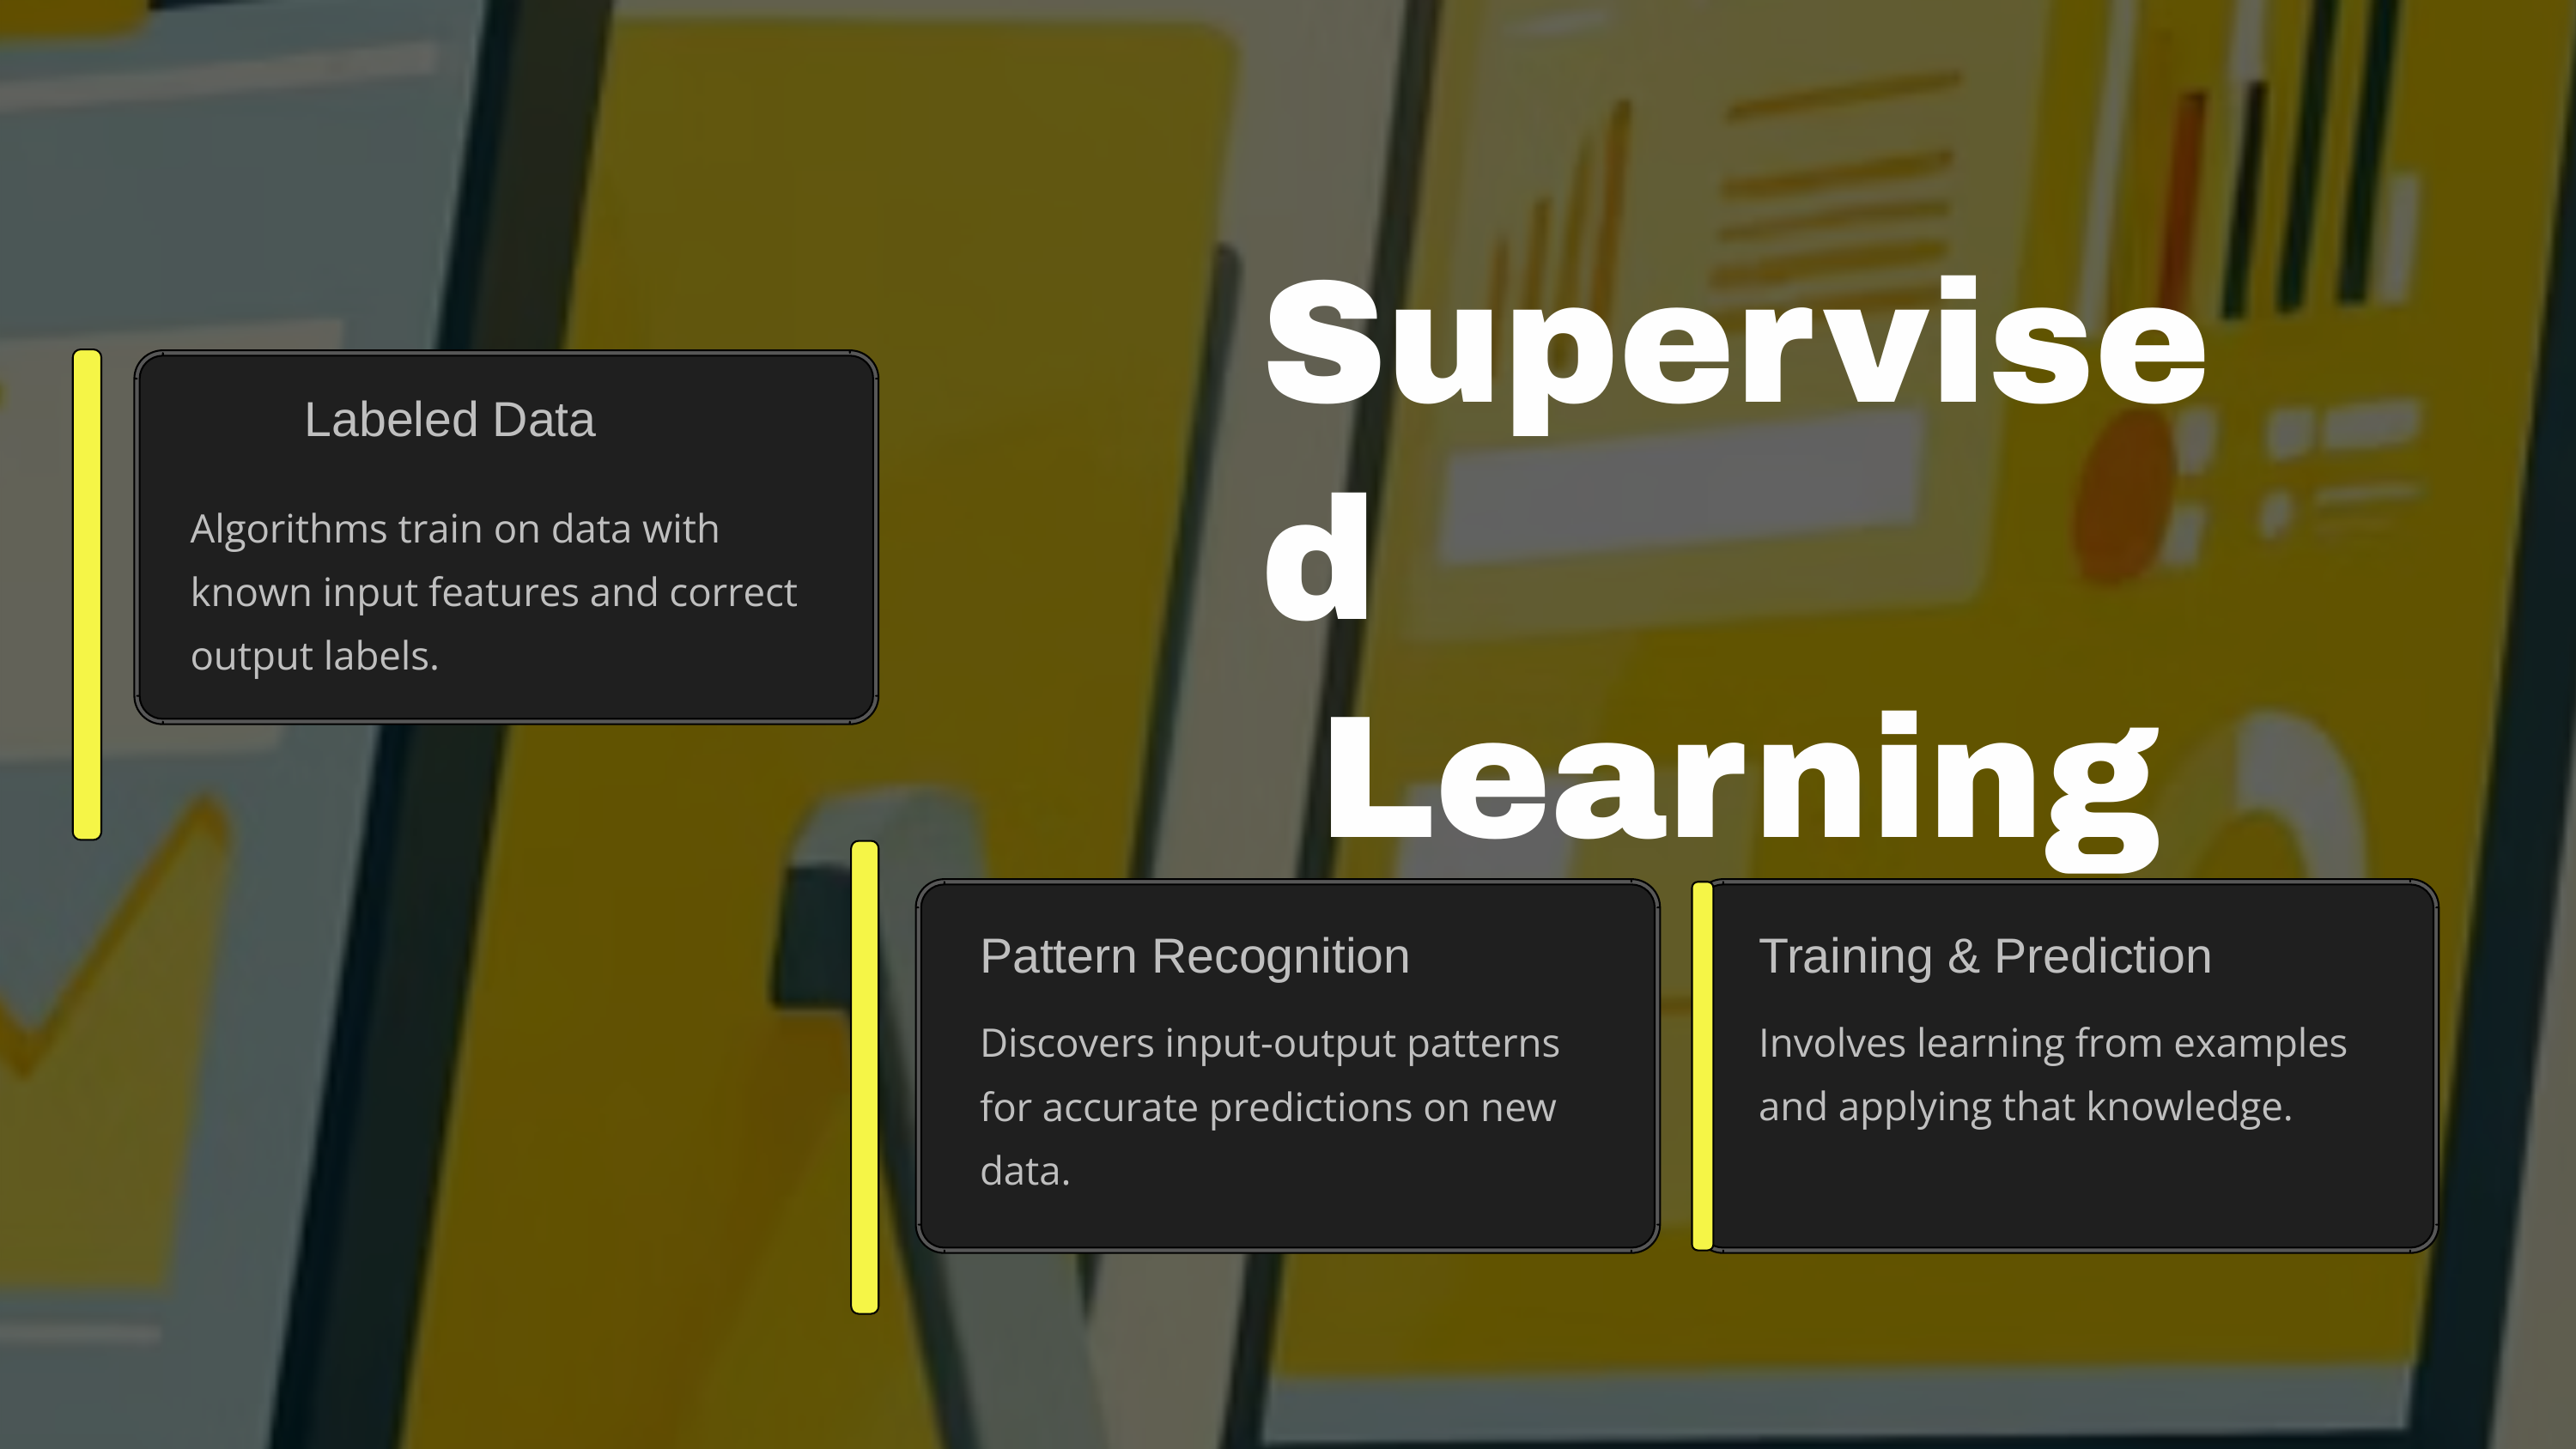

Supervised
 Learning

Labeled Data
Algorithms train on data with known input features and correct output labels.

Pattern Recognition
Training & Prediction
Discovers input-output patterns for accurate predictions on new data.
Involves learning from examples and applying that knowledge.